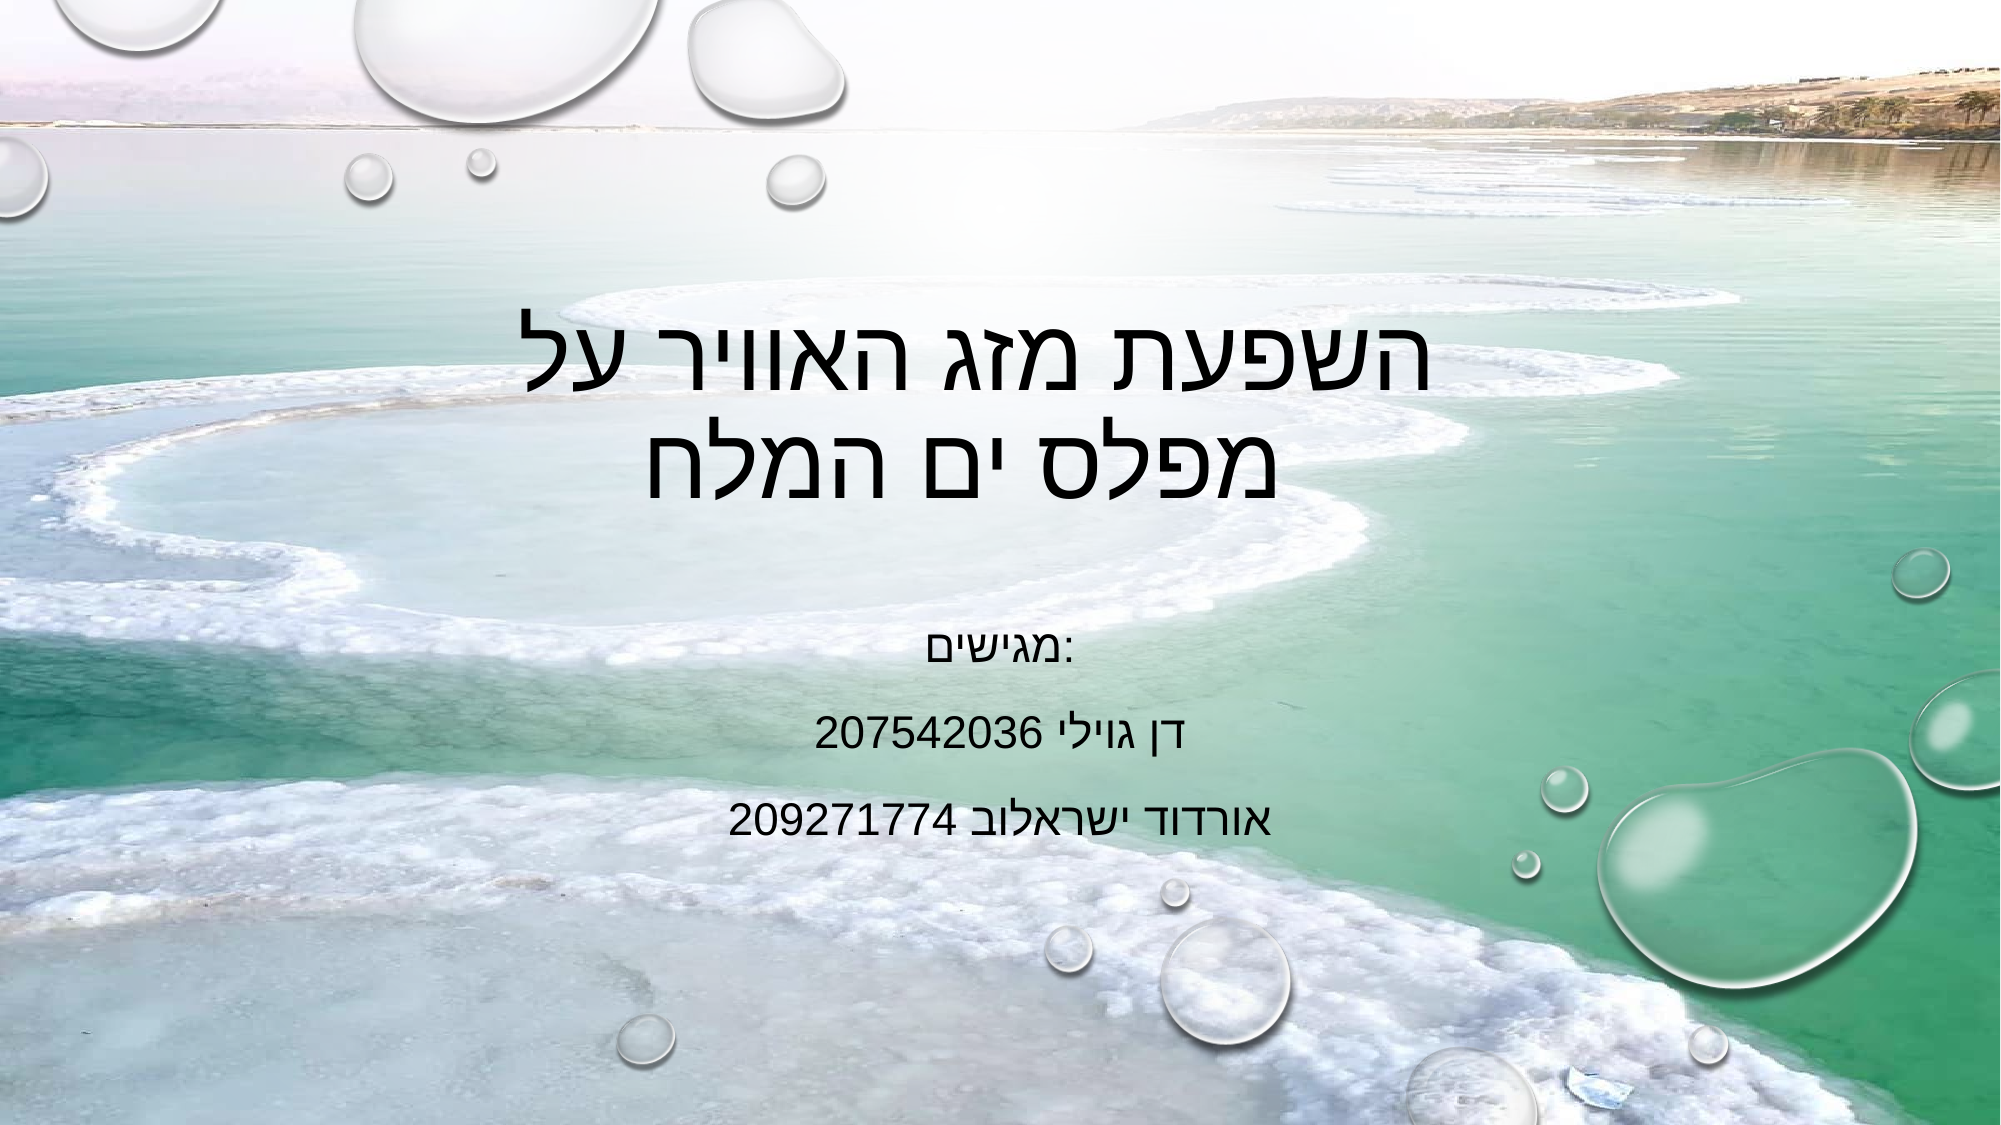

# השפעת מזג האוויר על מפלס ים המלח
מגישים:
דן גוילי 207542036
אורדוד ישראלוב 209271774